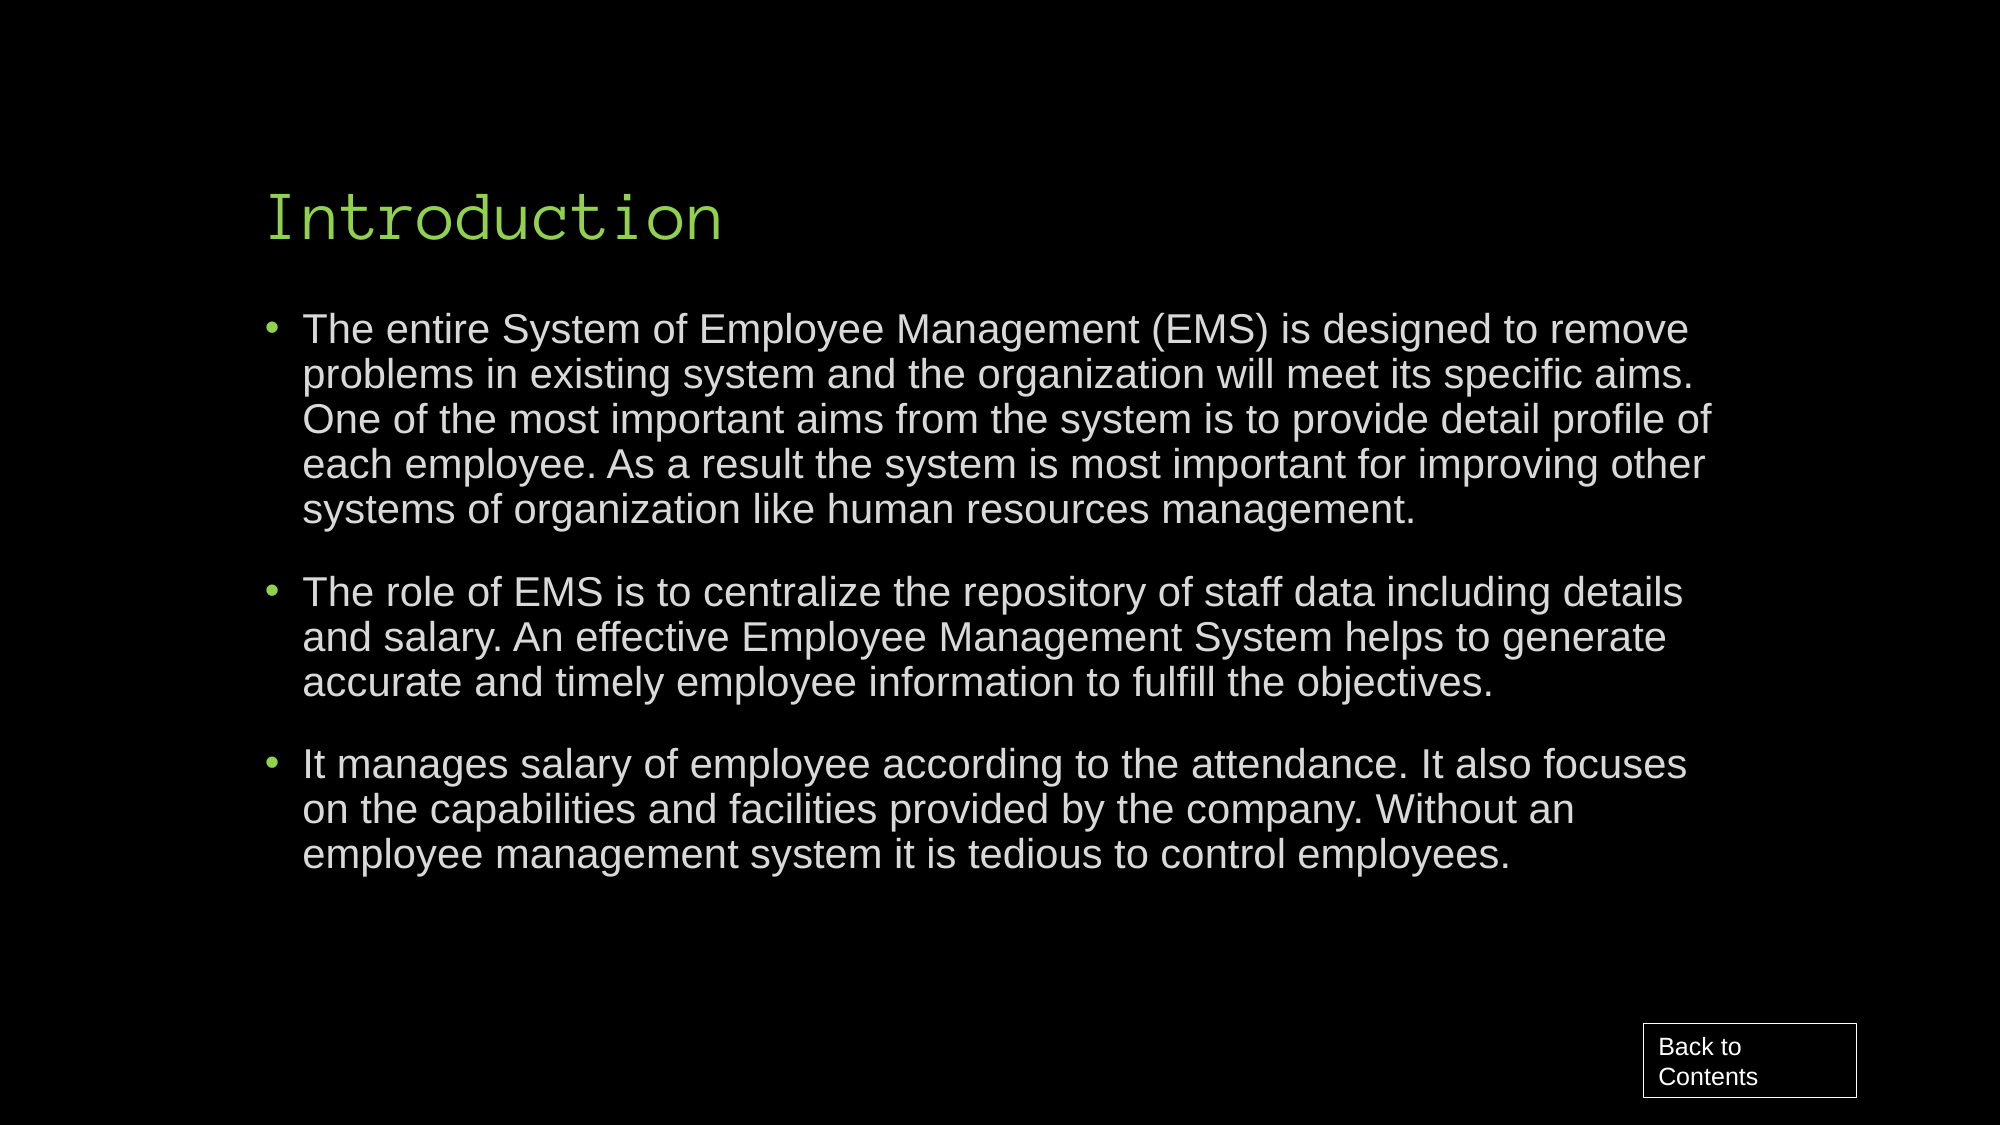

# Introduction
The entire System of Employee Management (EMS) is designed to remove problems in existing system and the organization will meet its specific aims. One of the most important aims from the system is to provide detail profile of each employee. As a result the system is most important for improving other systems of organization like human resources management.
The role of EMS is to centralize the repository of staff data including details and salary. An effective Employee Management System helps to generate accurate and timely employee information to fulfill the objectives.
It manages salary of employee according to the attendance. It also focuses on the capabilities and facilities provided by the company. Without an employee management system it is tedious to control employees.
Back to Contents